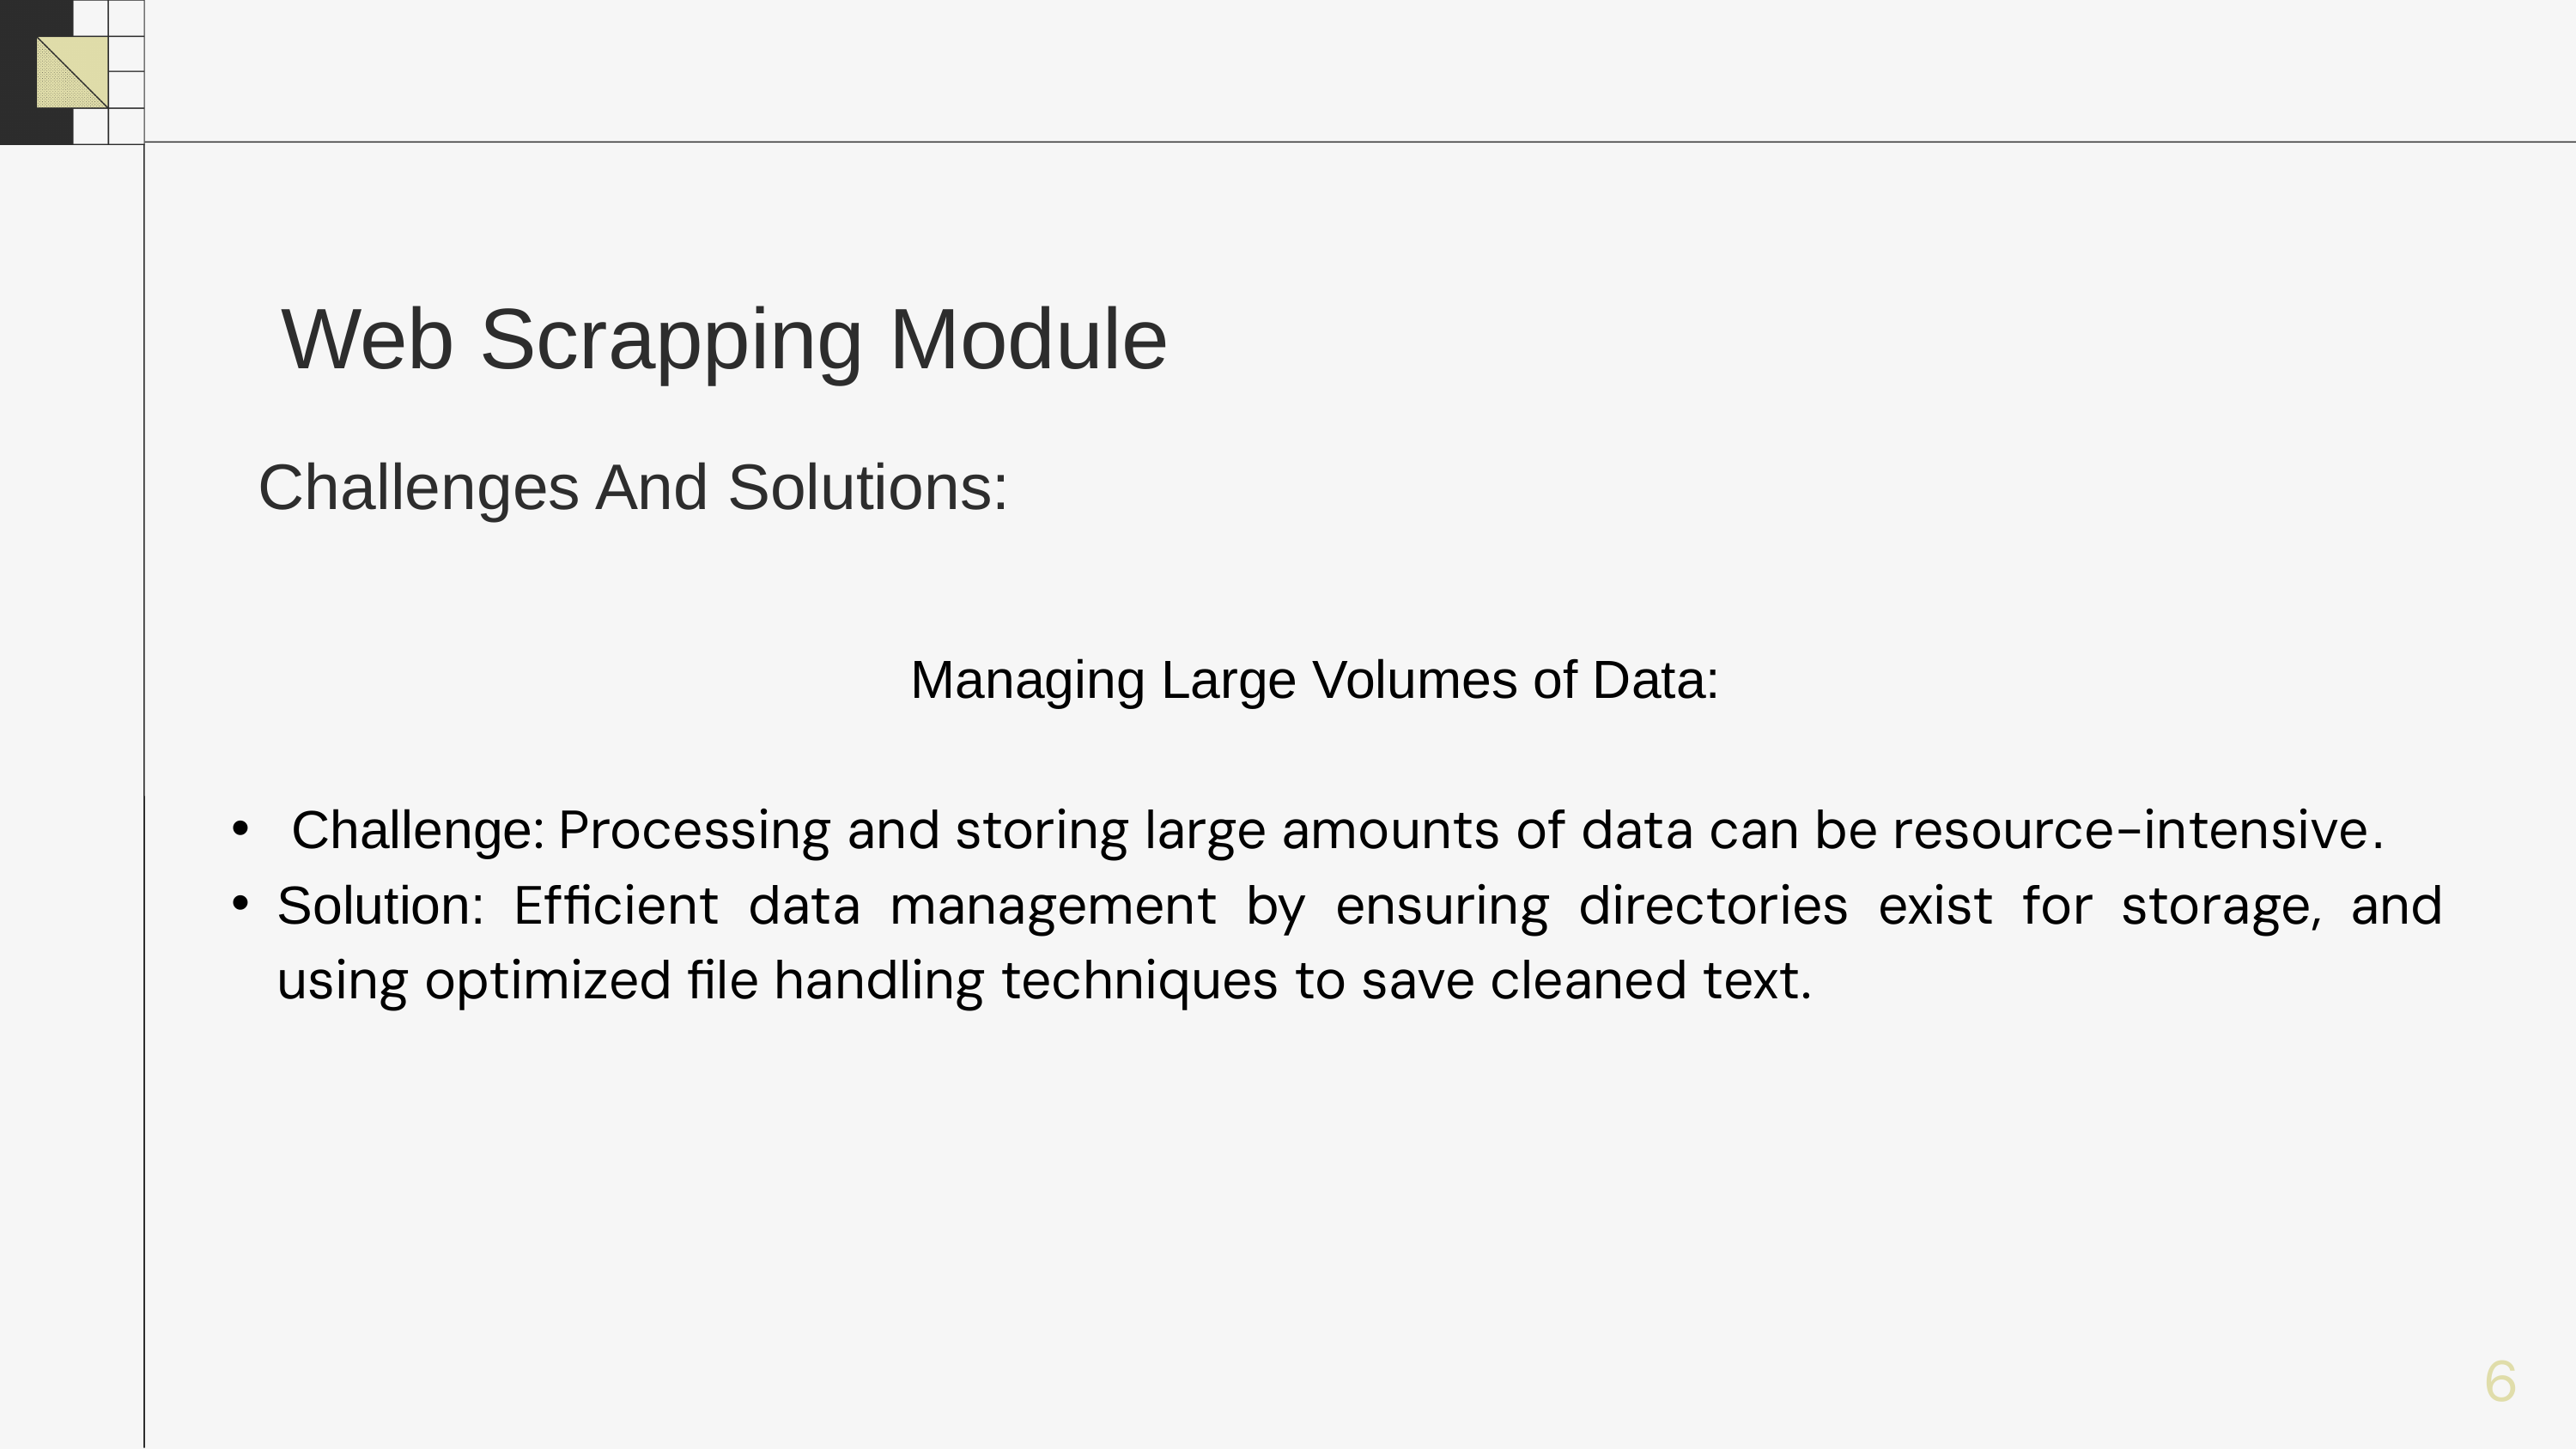

Web Scrapping Module
Challenges And Solutions:
Managing Large Volumes of Data:

 Challenge: Processing and storing large amounts of data can be resource-intensive.
Solution: Efficient data management by ensuring directories exist for storage, and using optimized file handling techniques to save cleaned text.

6